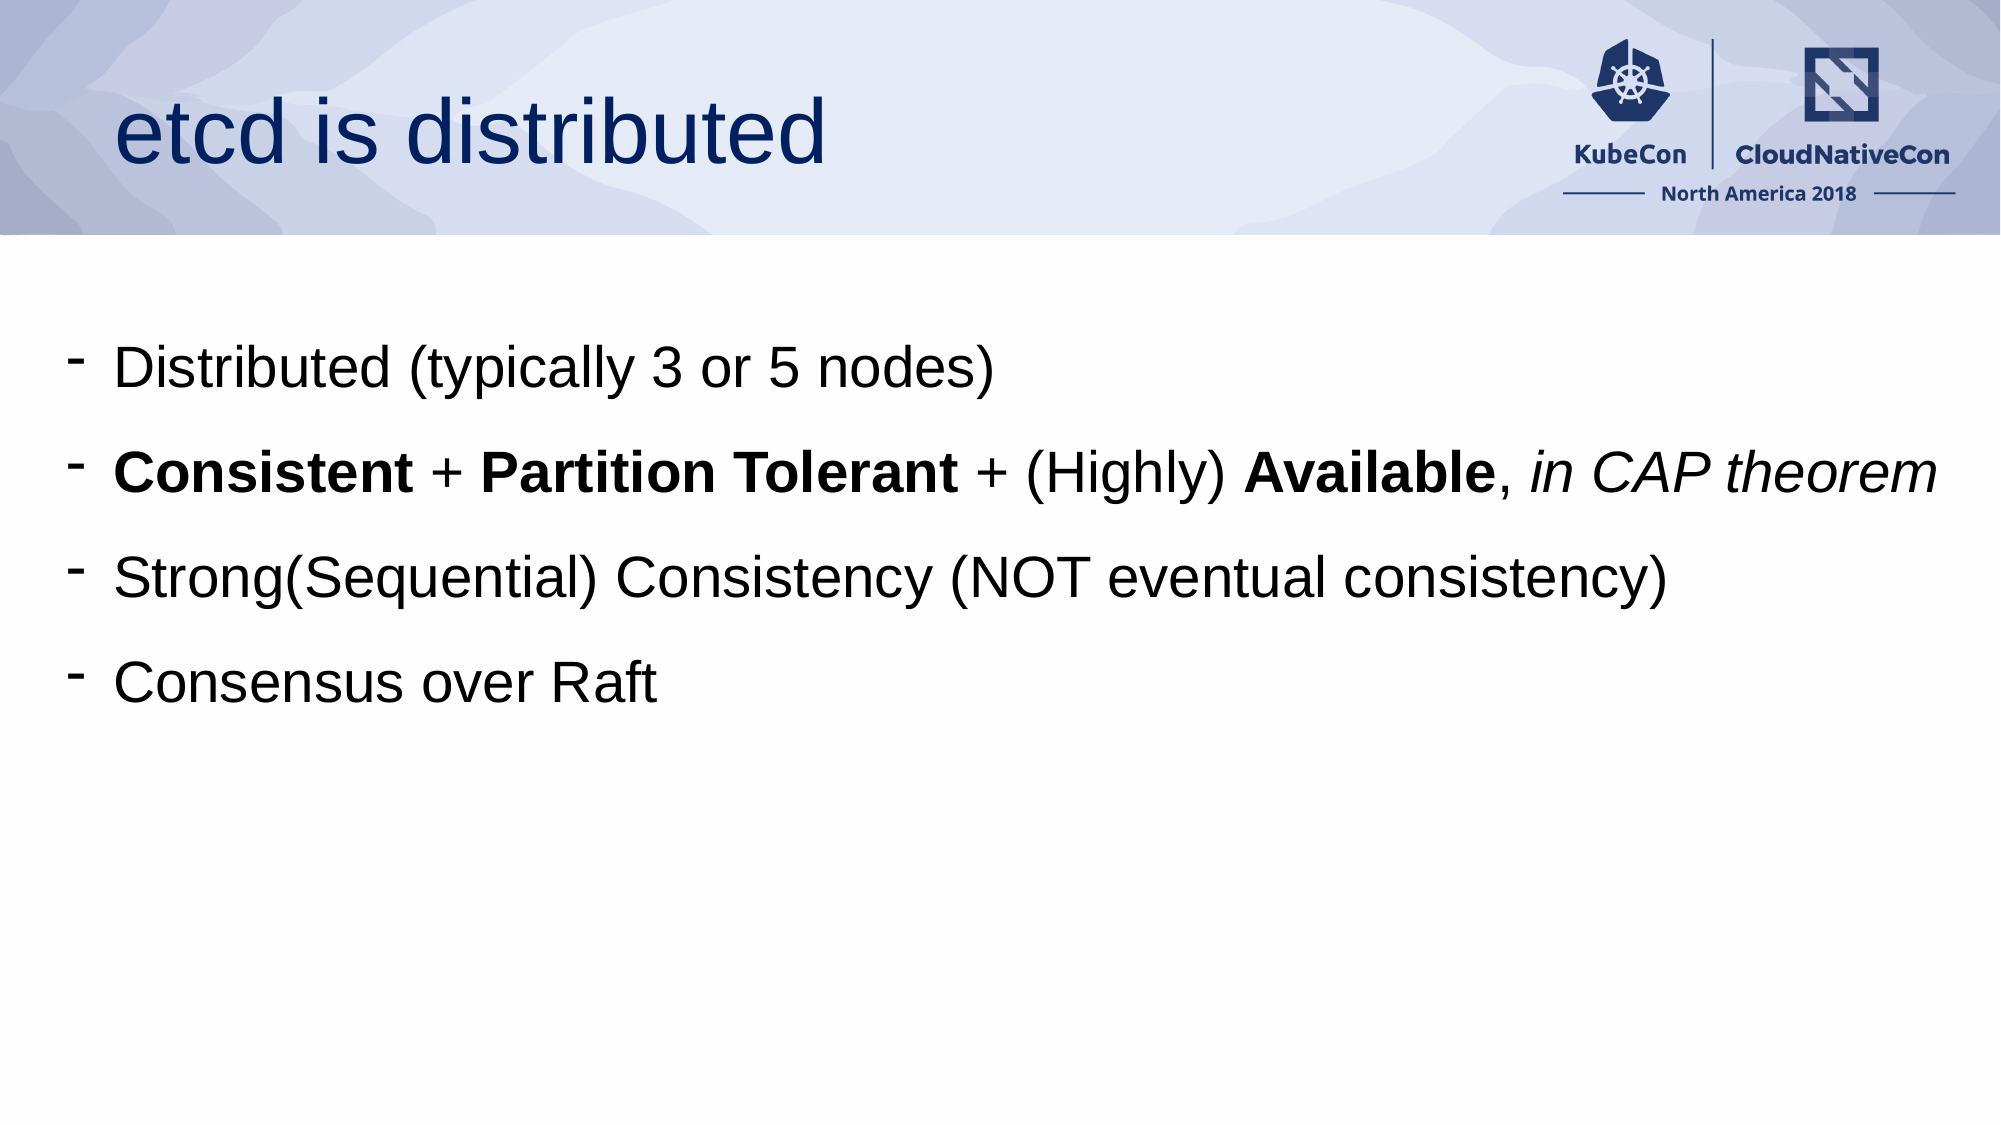

# etcd is distributed
Distributed (typically 3 or 5 nodes)
Consistent + Partition Tolerant + (Highly) Available, in CAP theorem
Strong(Sequential) Consistency (NOT eventual consistency)
Consensus over Raft